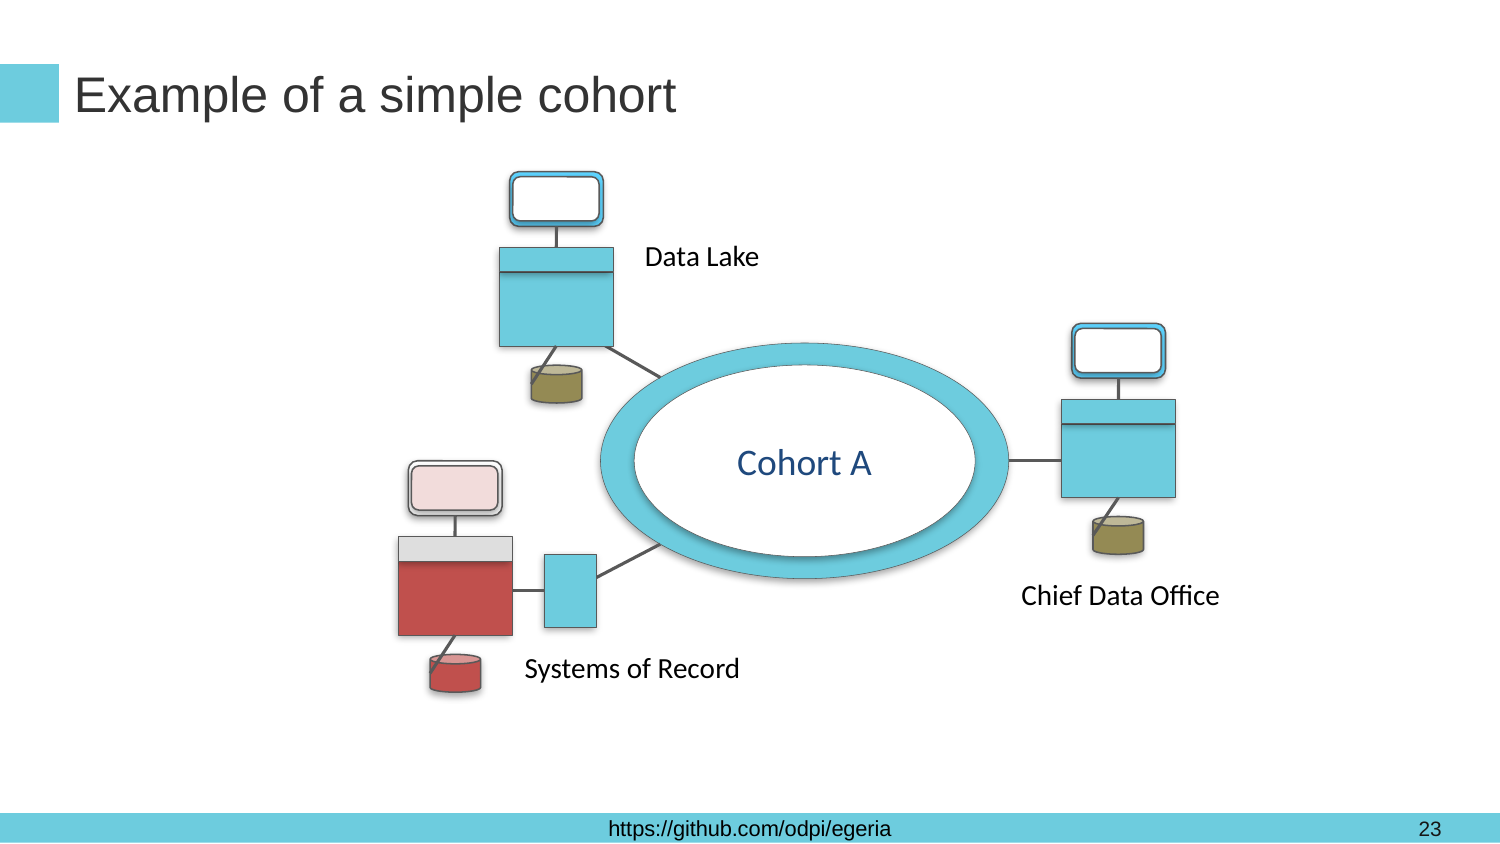

# Example of a simple cohort

Data Lake

Cohort A

Chief Data Office
Systems of Record

23